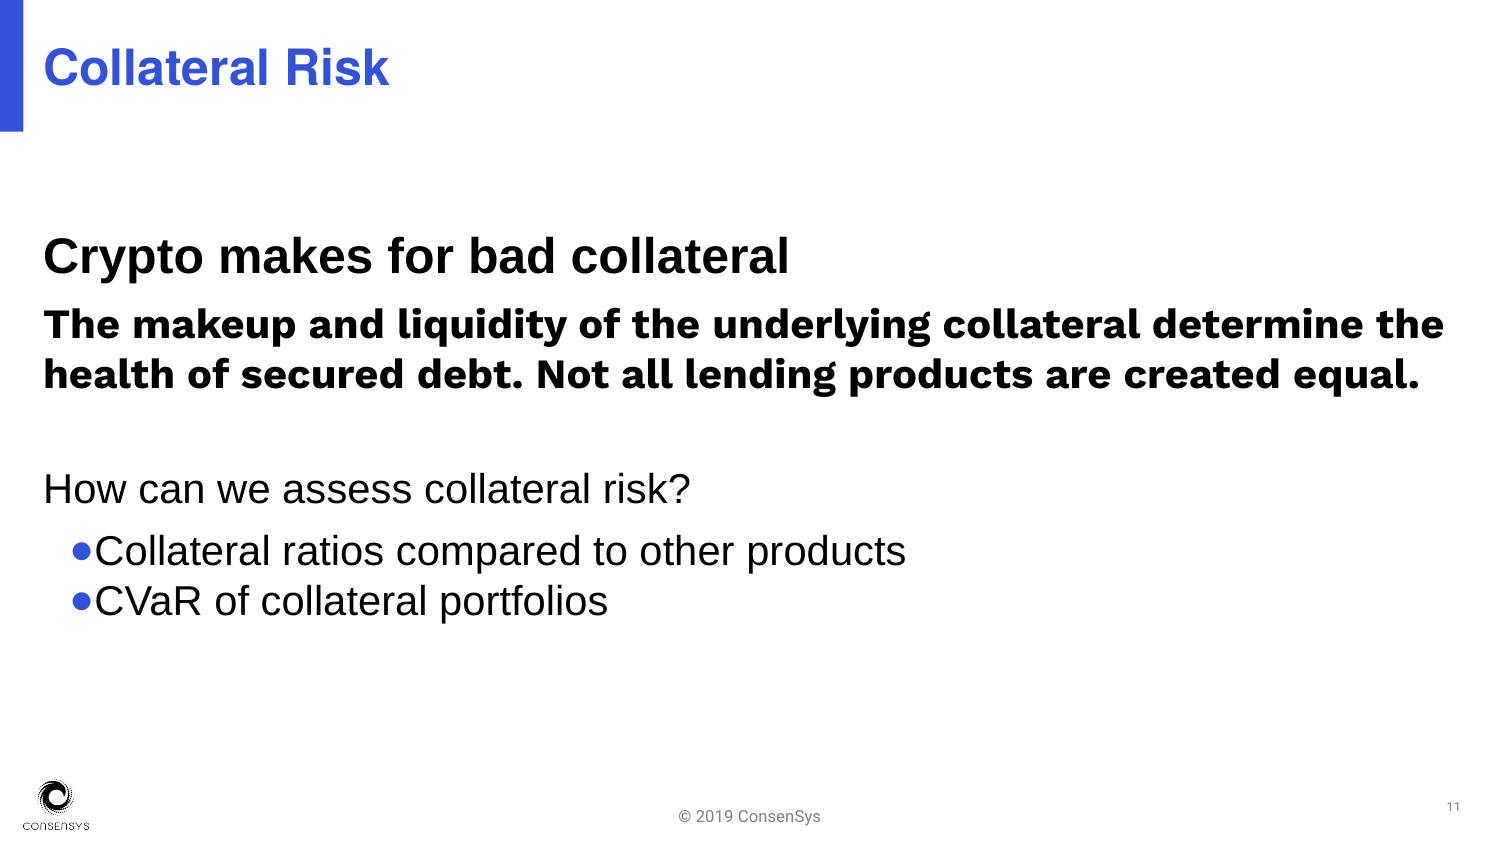

# Collateral Risk
Crypto makes for bad collateral
The makeup and liquidity of the underlying collateral determine the health of secured debt. Not all lending products are created equal.
How can we assess collateral risk?
Collateral ratios compared to other products
CVaR of collateral portfolios
11